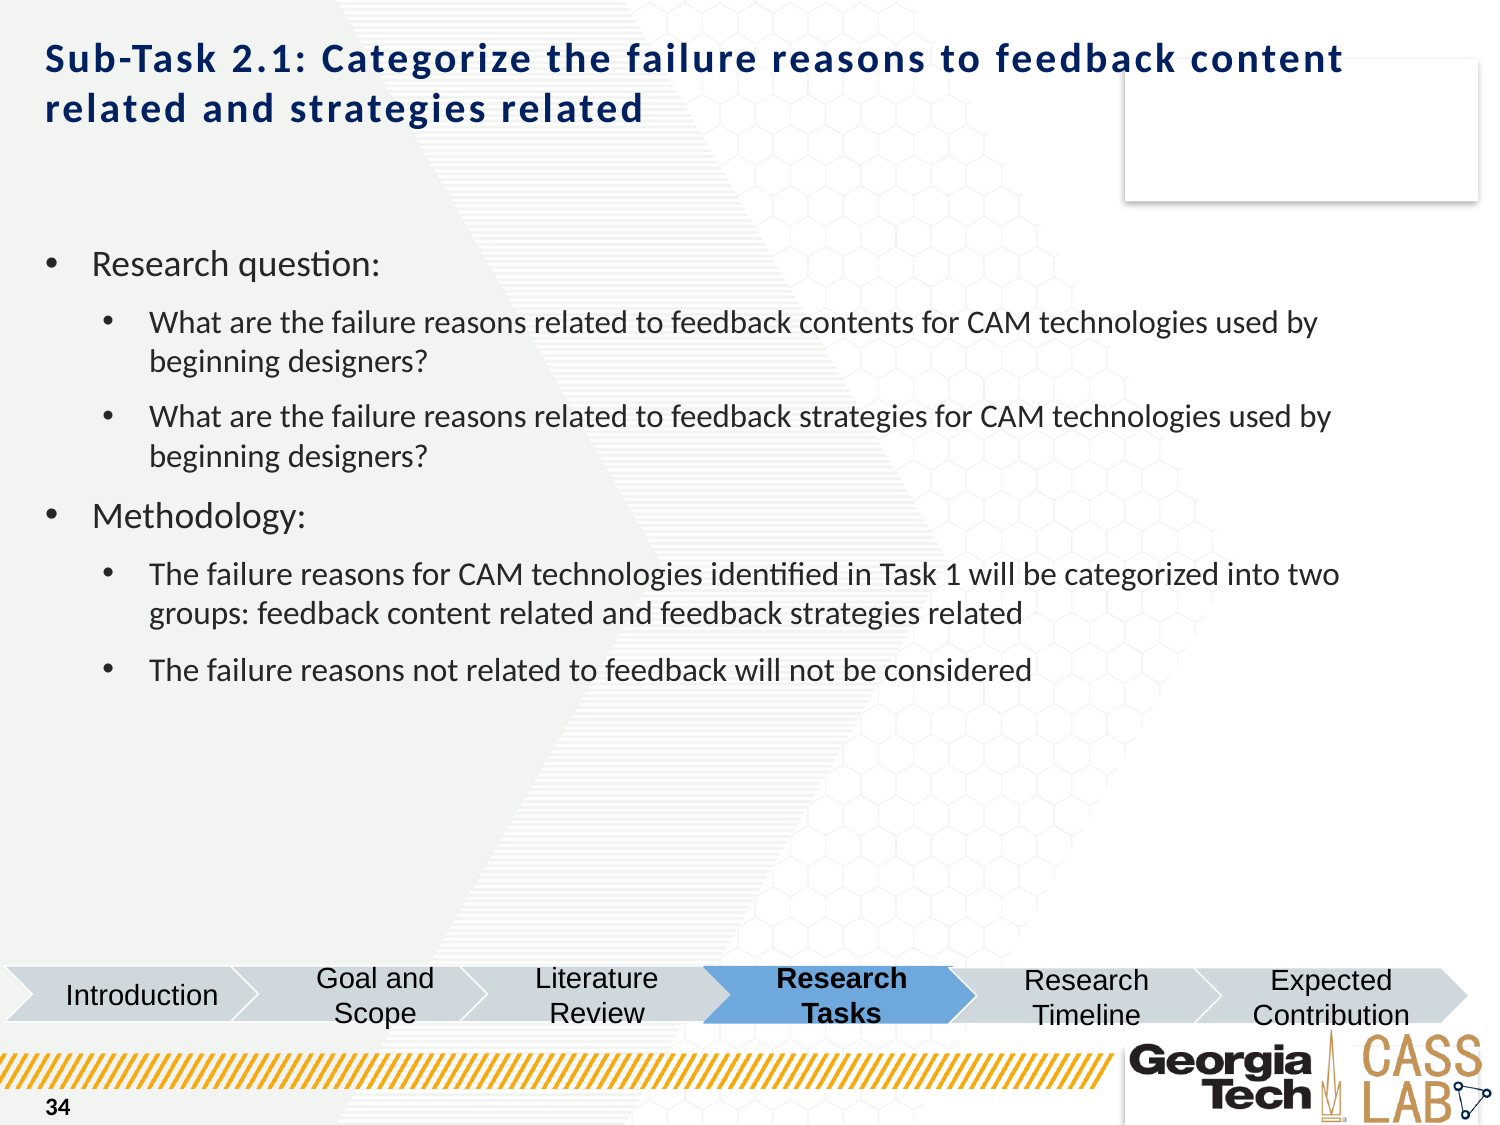

# Sub-Task 2.1: Categorize the failure reasons to feedback content related and strategies related
Research question:
What are the failure reasons related to feedback contents for CAM technologies used by beginning designers?
What are the failure reasons related to feedback strategies for CAM technologies used by beginning designers?
Methodology:
The failure reasons for CAM technologies identified in Task 1 will be categorized into two groups: feedback content related and feedback strategies related
The failure reasons not related to feedback will not be considered
Introduction
Goal and Scope
Literature Review
Research Tasks
Research Timeline
Expected Contribution